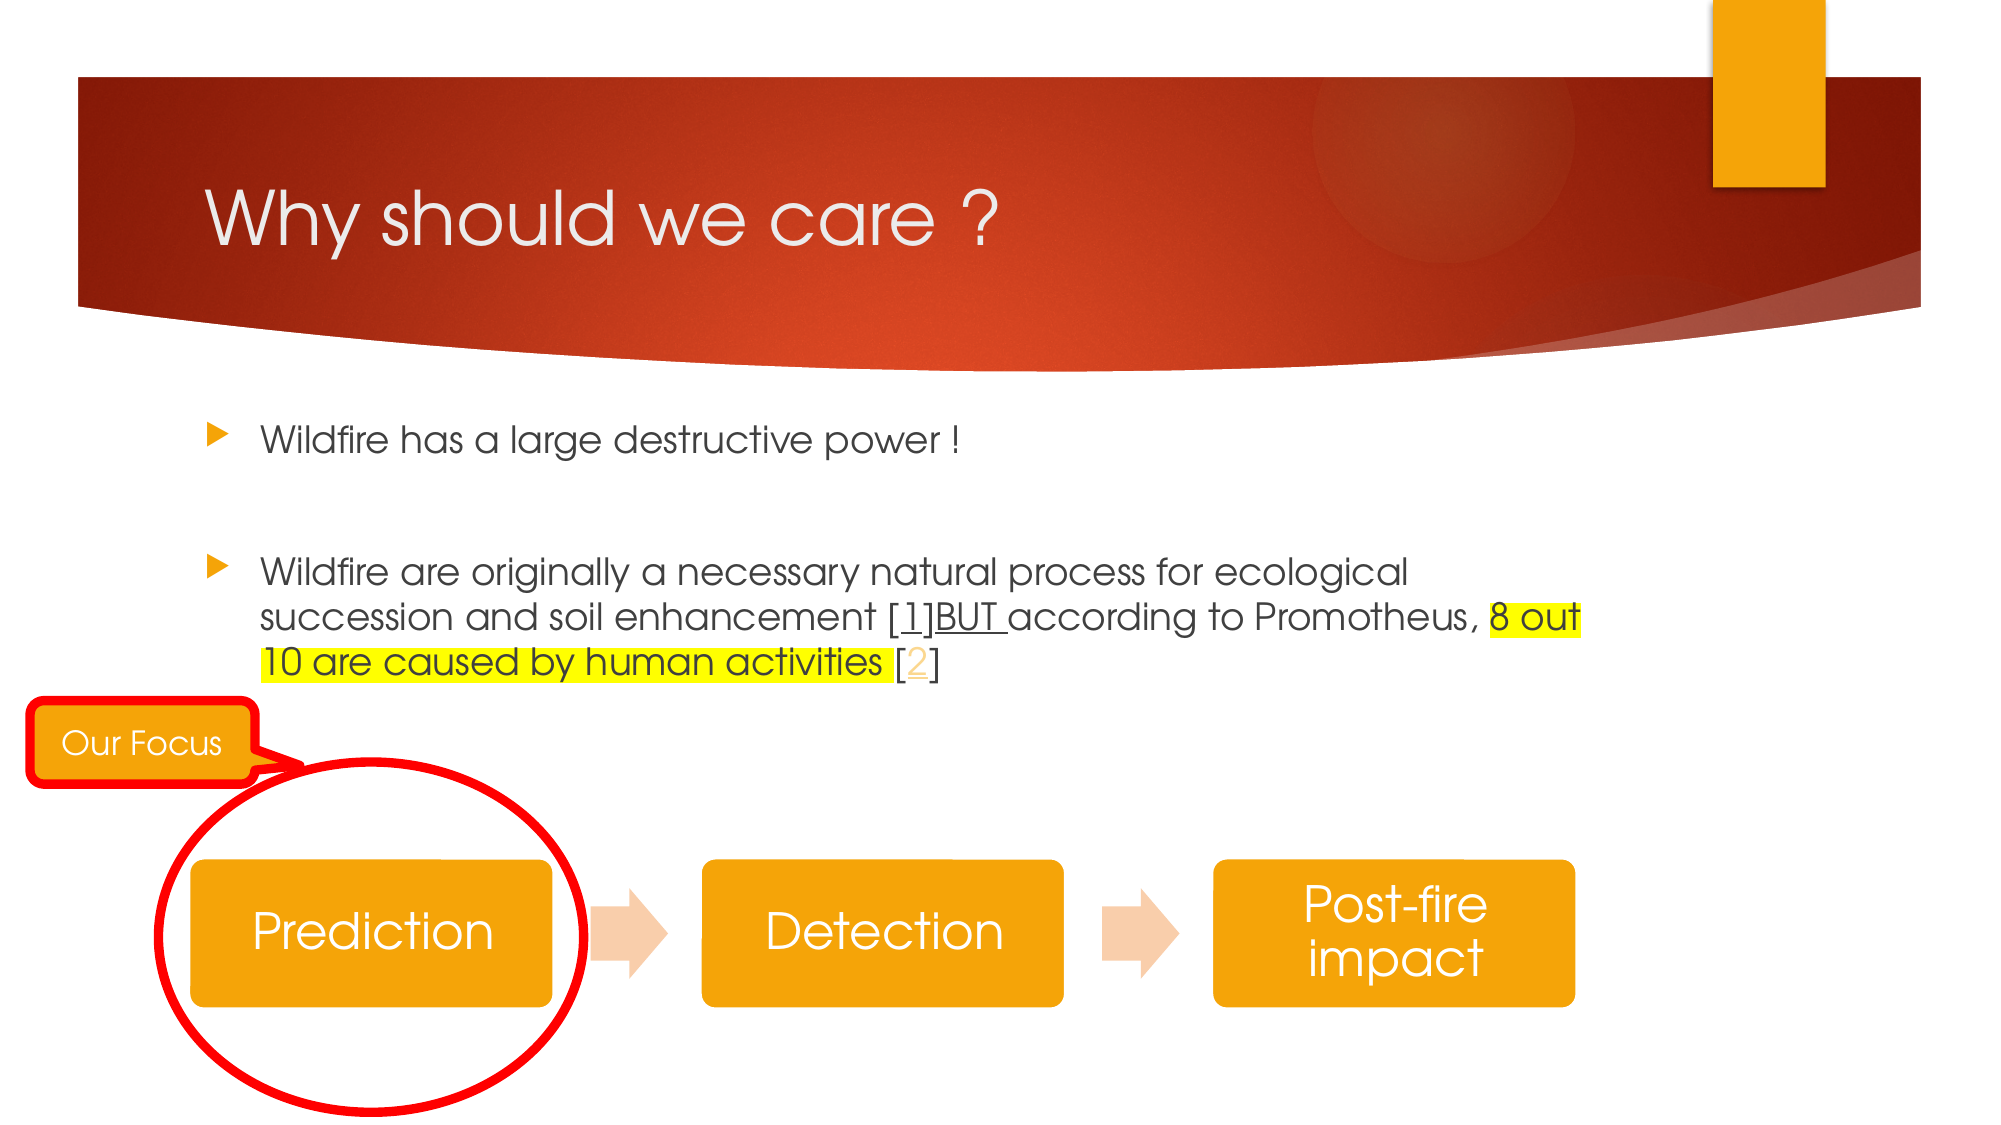

# Why should we care ?
Wildfire has a large destructive power !

Wildfire are originally a necessary natural process for ecological succession and soil enhancement [1]BUT according to Promotheus, 8 out 10 are caused by human activities [2]
Our Focus

Prediction

Detection

Post-fire impact